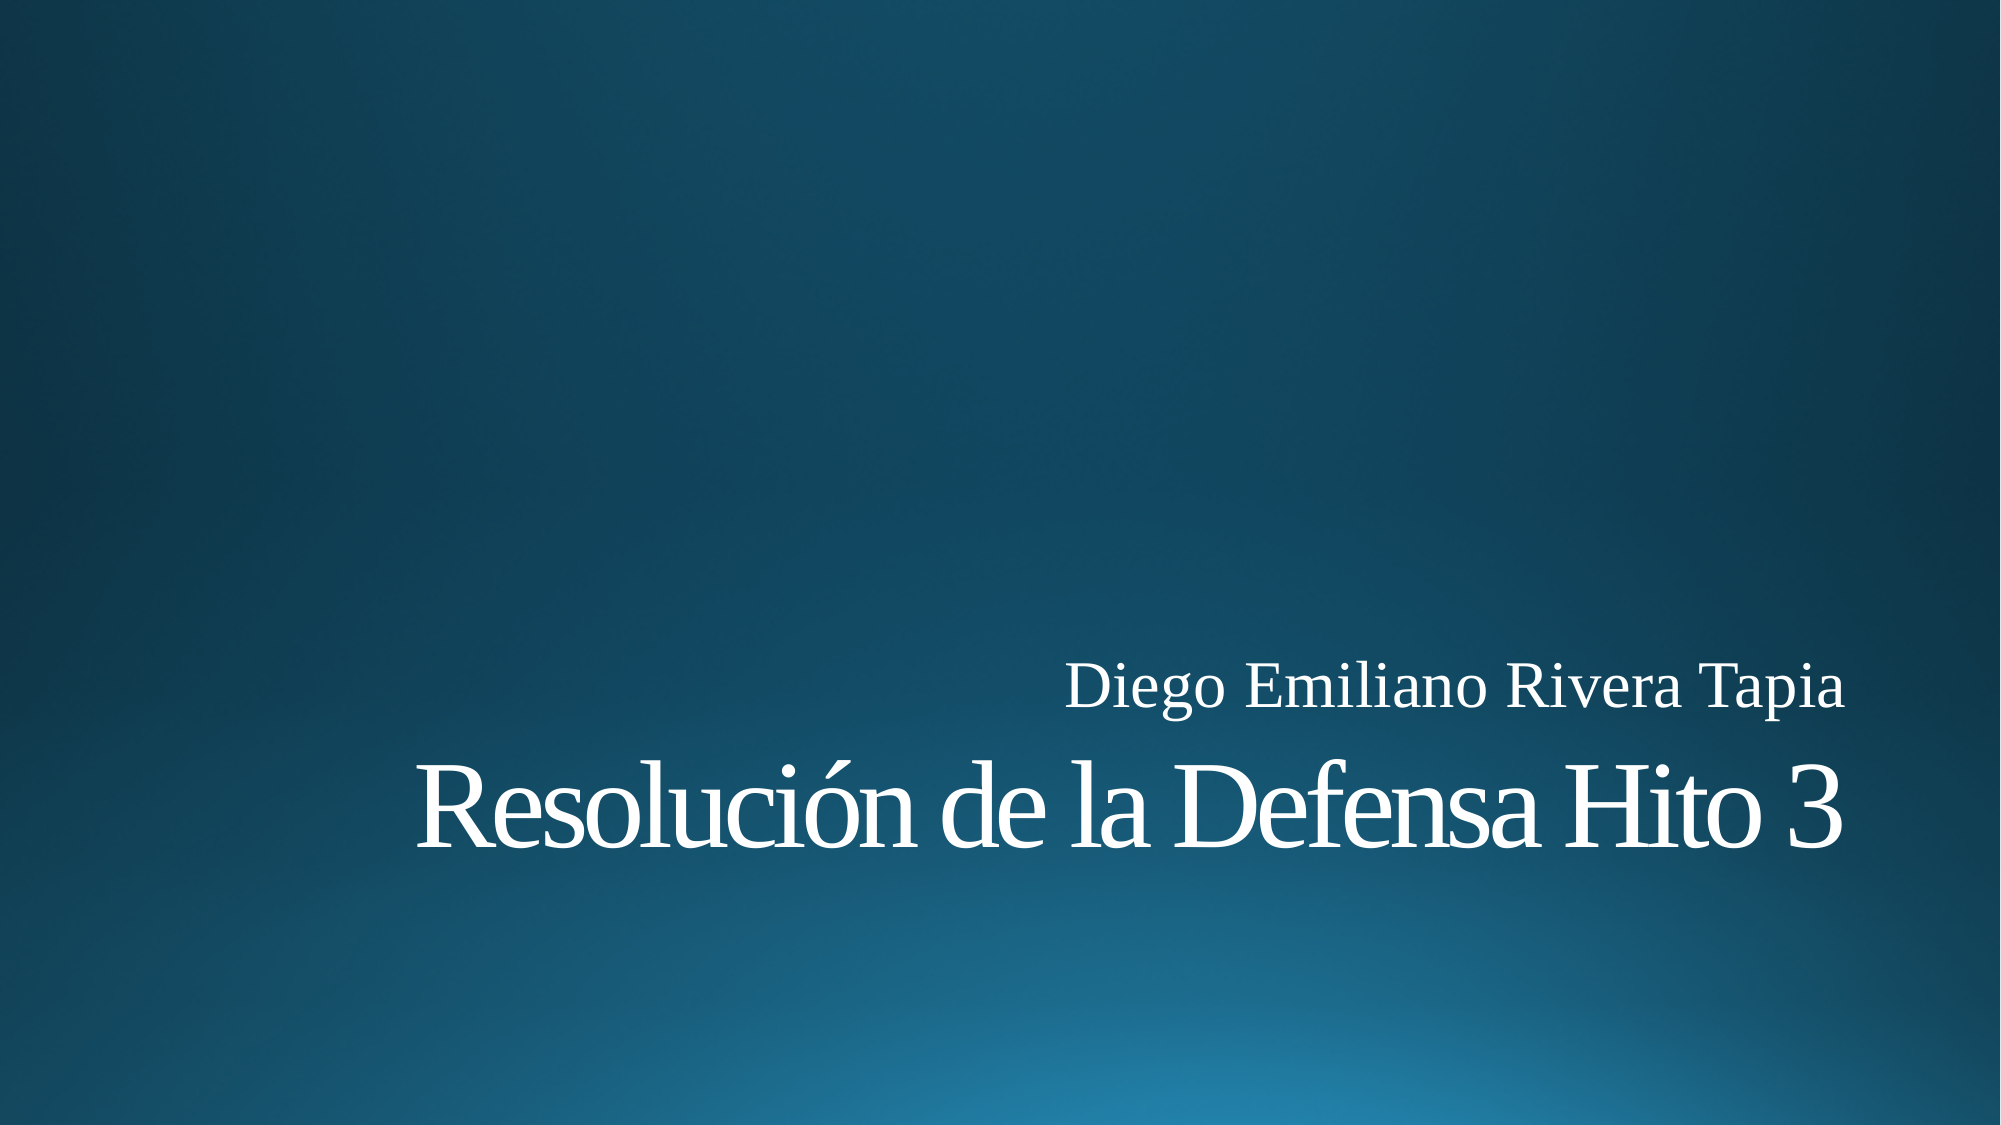

Diego Emiliano Rivera Tapia
# Resolución de la Defensa Hito 3